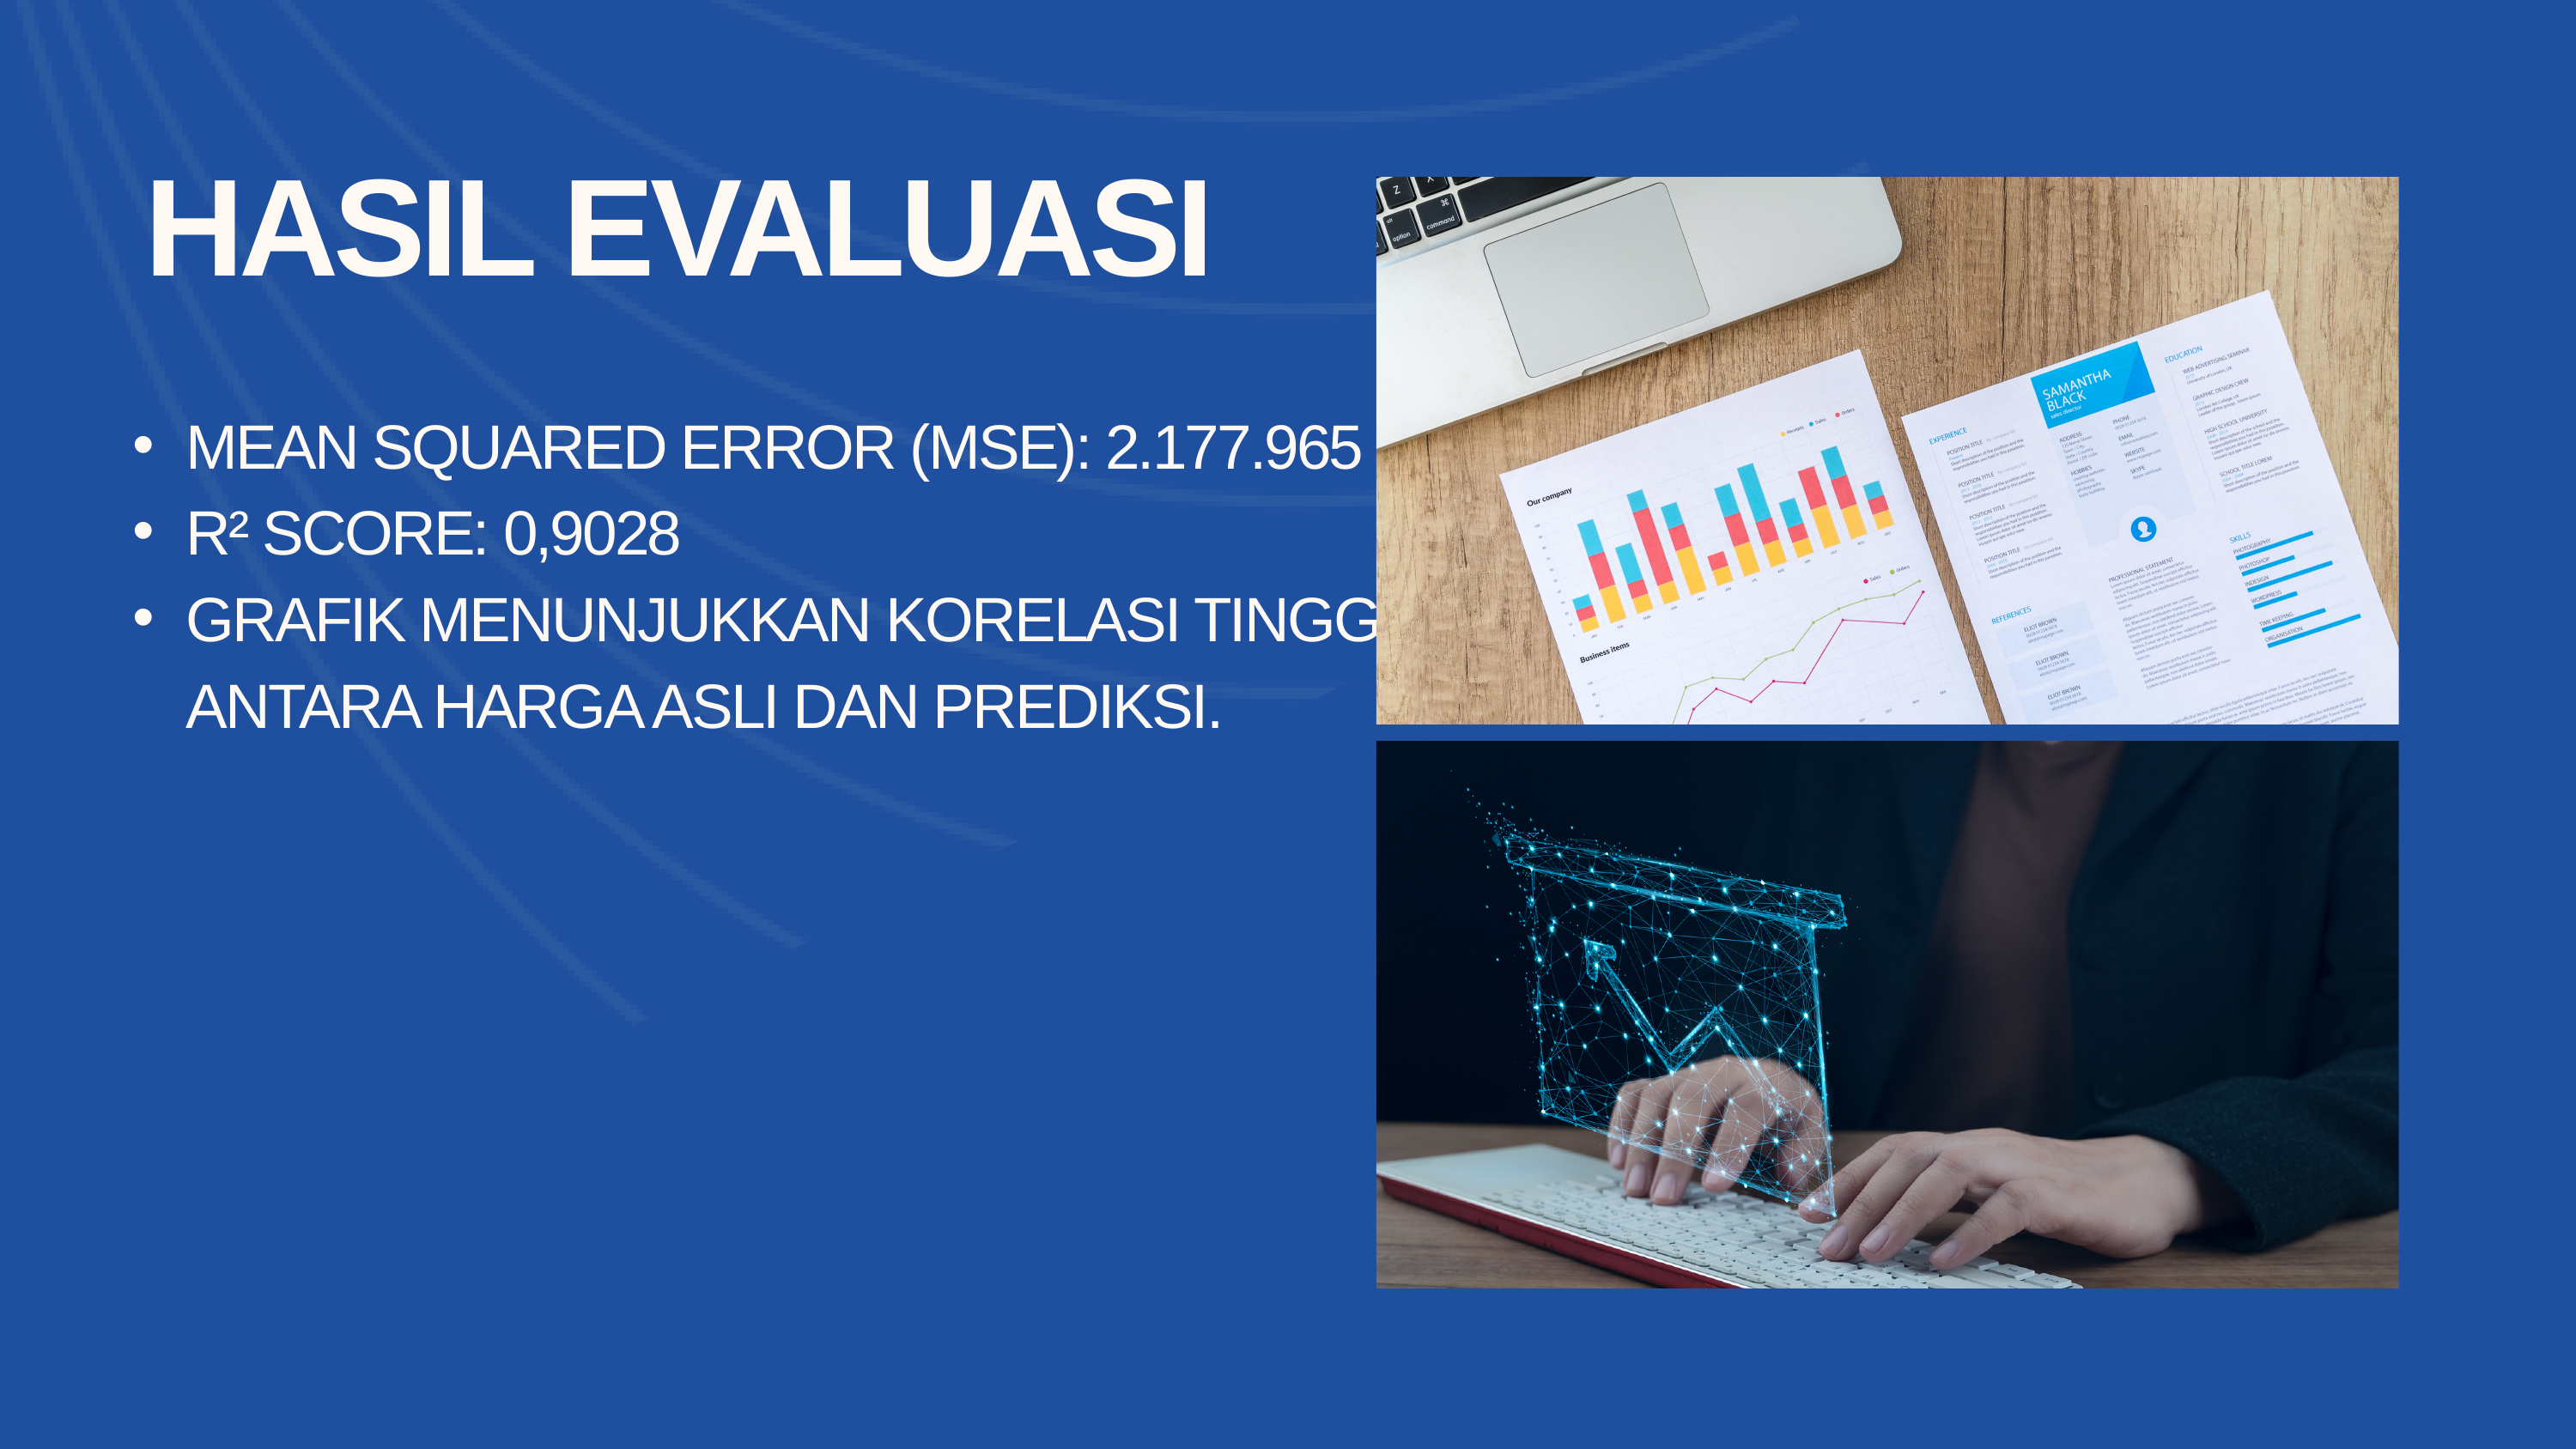

HASIL EVALUASI

MEAN SQUARED ERROR (MSE): 2.177.965
R² SCORE: 0,9028
GRAFIK MENUNJUKKAN KORELASI TINGGI ANTARA HARGA ASLI DAN PREDIKSI.